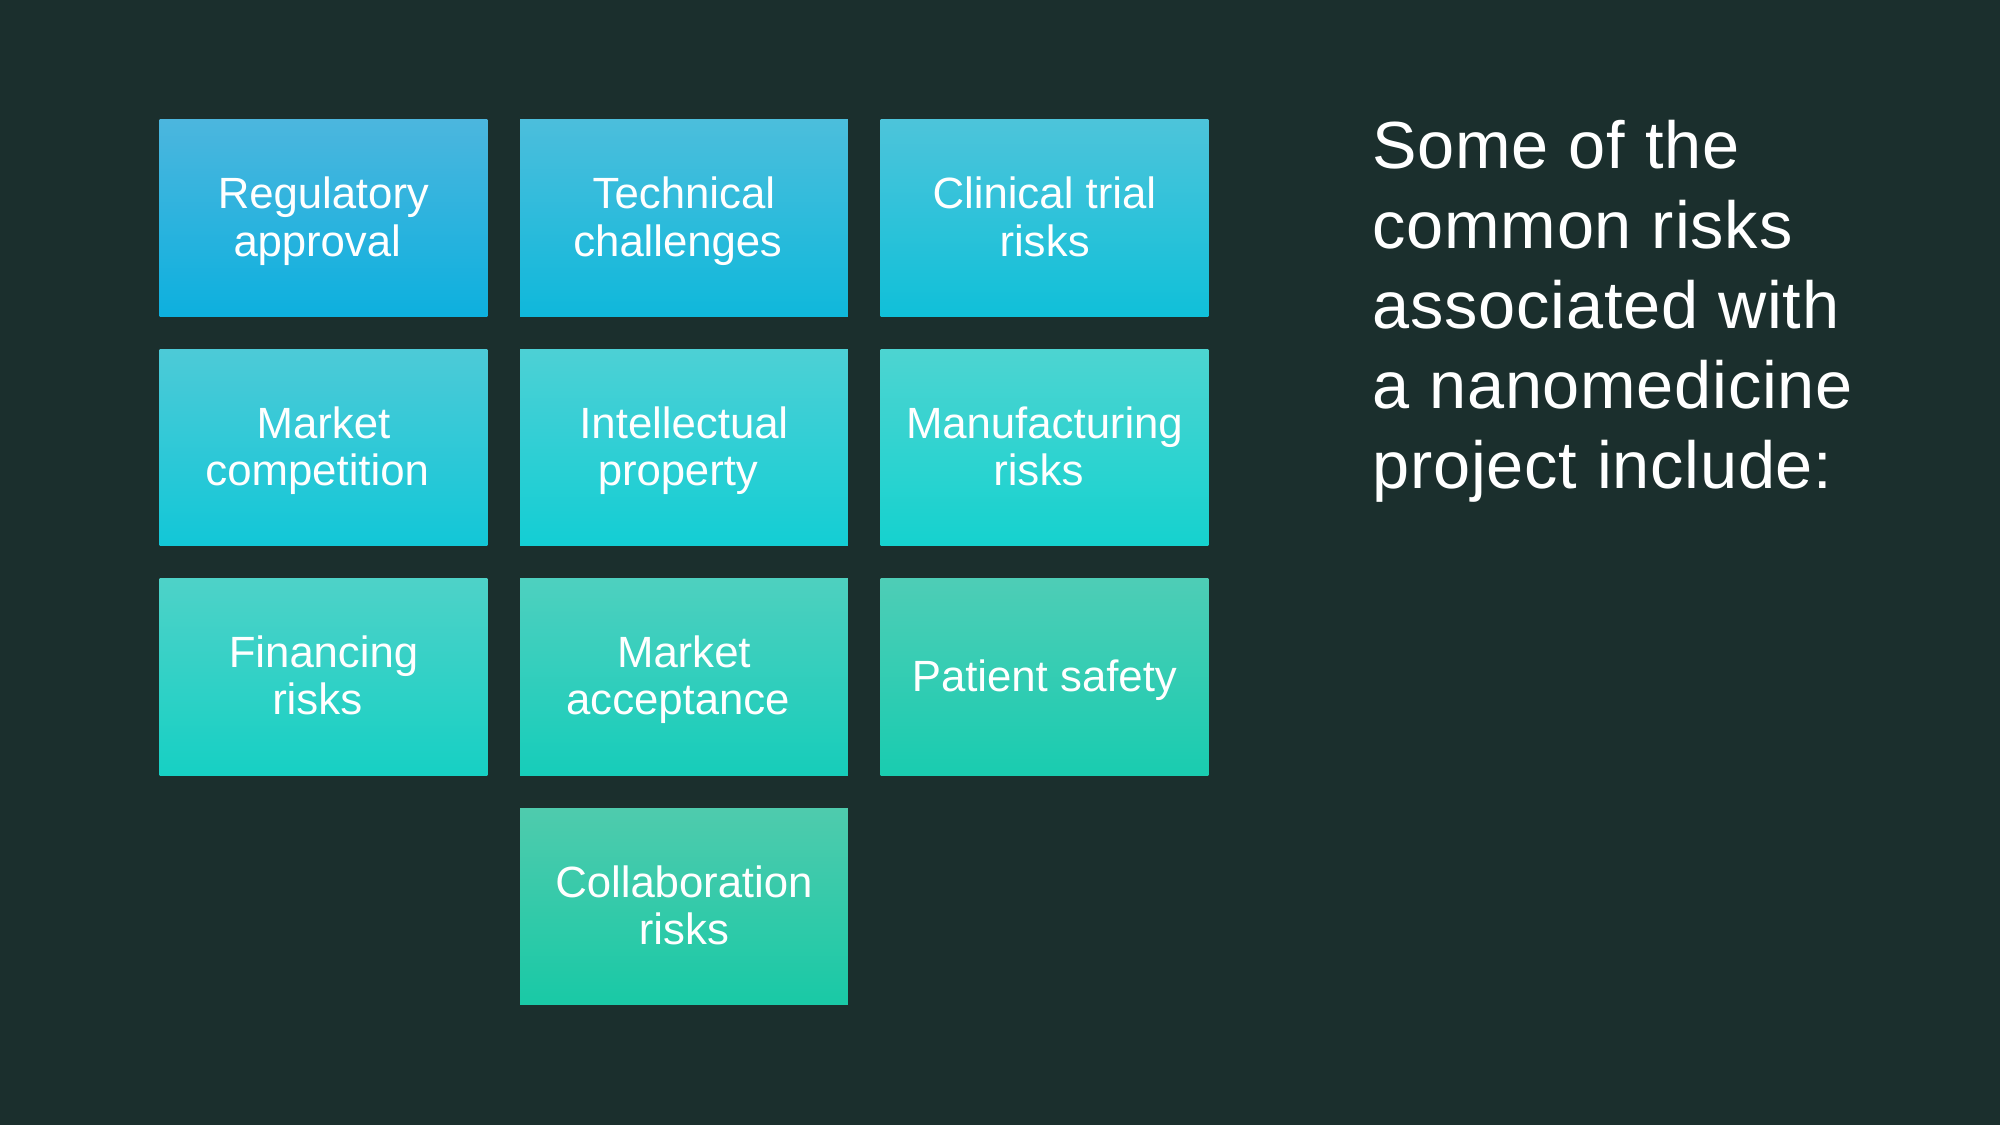

# Some of the common risks associated with a nanomedicine project include:
Regulatory approval
Technical challenges
Clinical trial risks
Market competition
Intellectual property
Manufacturing risks
Financing risks
Market acceptance
Patient safety
Collaboration risks